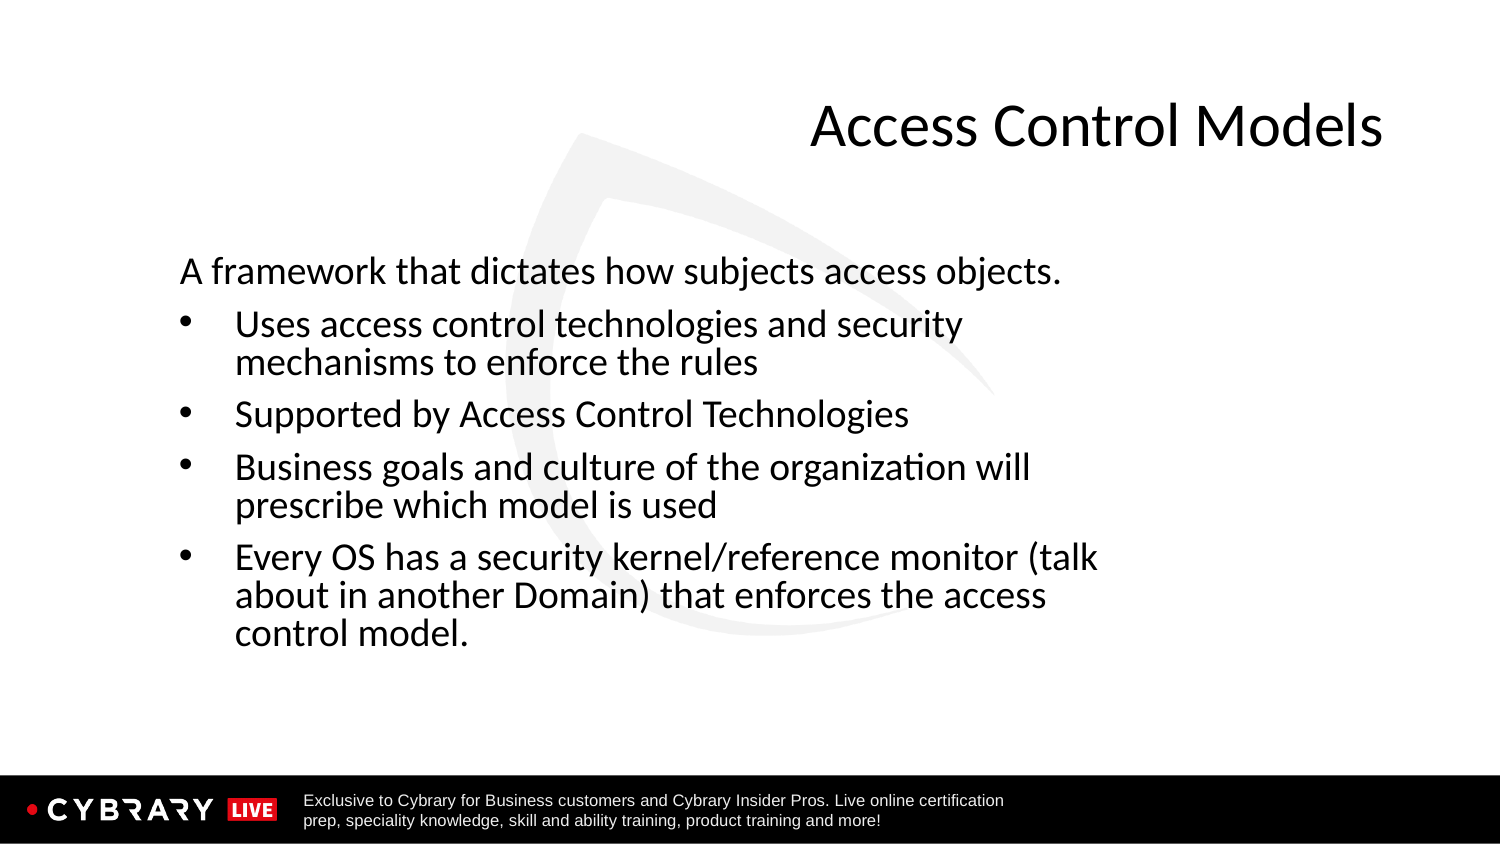

# Access Control Models
A framework that dictates how subjects access objects.
Uses access control technologies and security mechanisms to enforce the rules
Supported by Access Control Technologies
Business goals and culture of the organization will prescribe which model is used
Every OS has a security kernel/reference monitor (talk about in another Domain) that enforces the access control model.
167